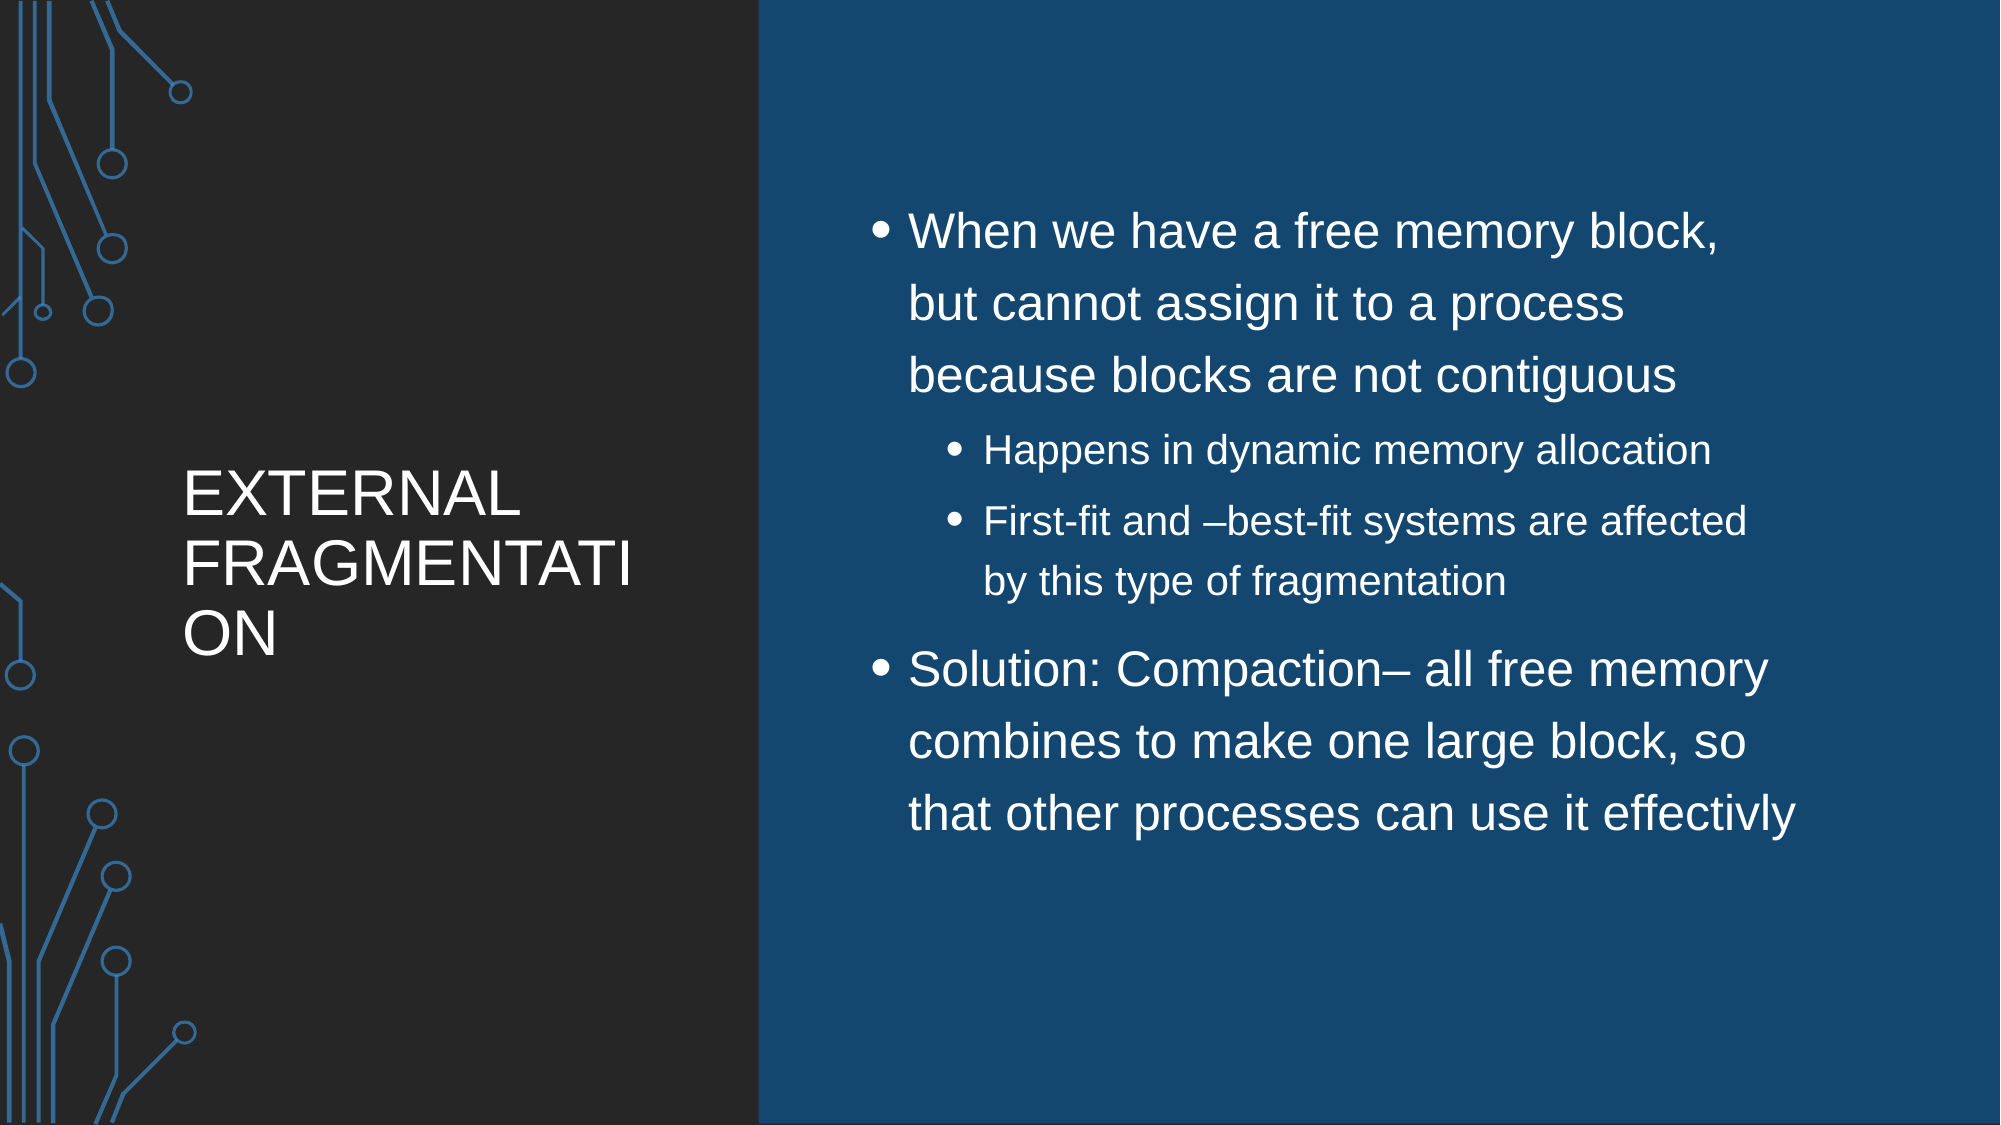

# External Fragmentation
When we have a free memory block, but cannot assign it to a process because blocks are not contiguous
Happens in dynamic memory allocation
First-fit and –best-fit systems are affected by this type of fragmentation
Solution: Compaction– all free memory combines to make one large block, so that other processes can use it effectivly